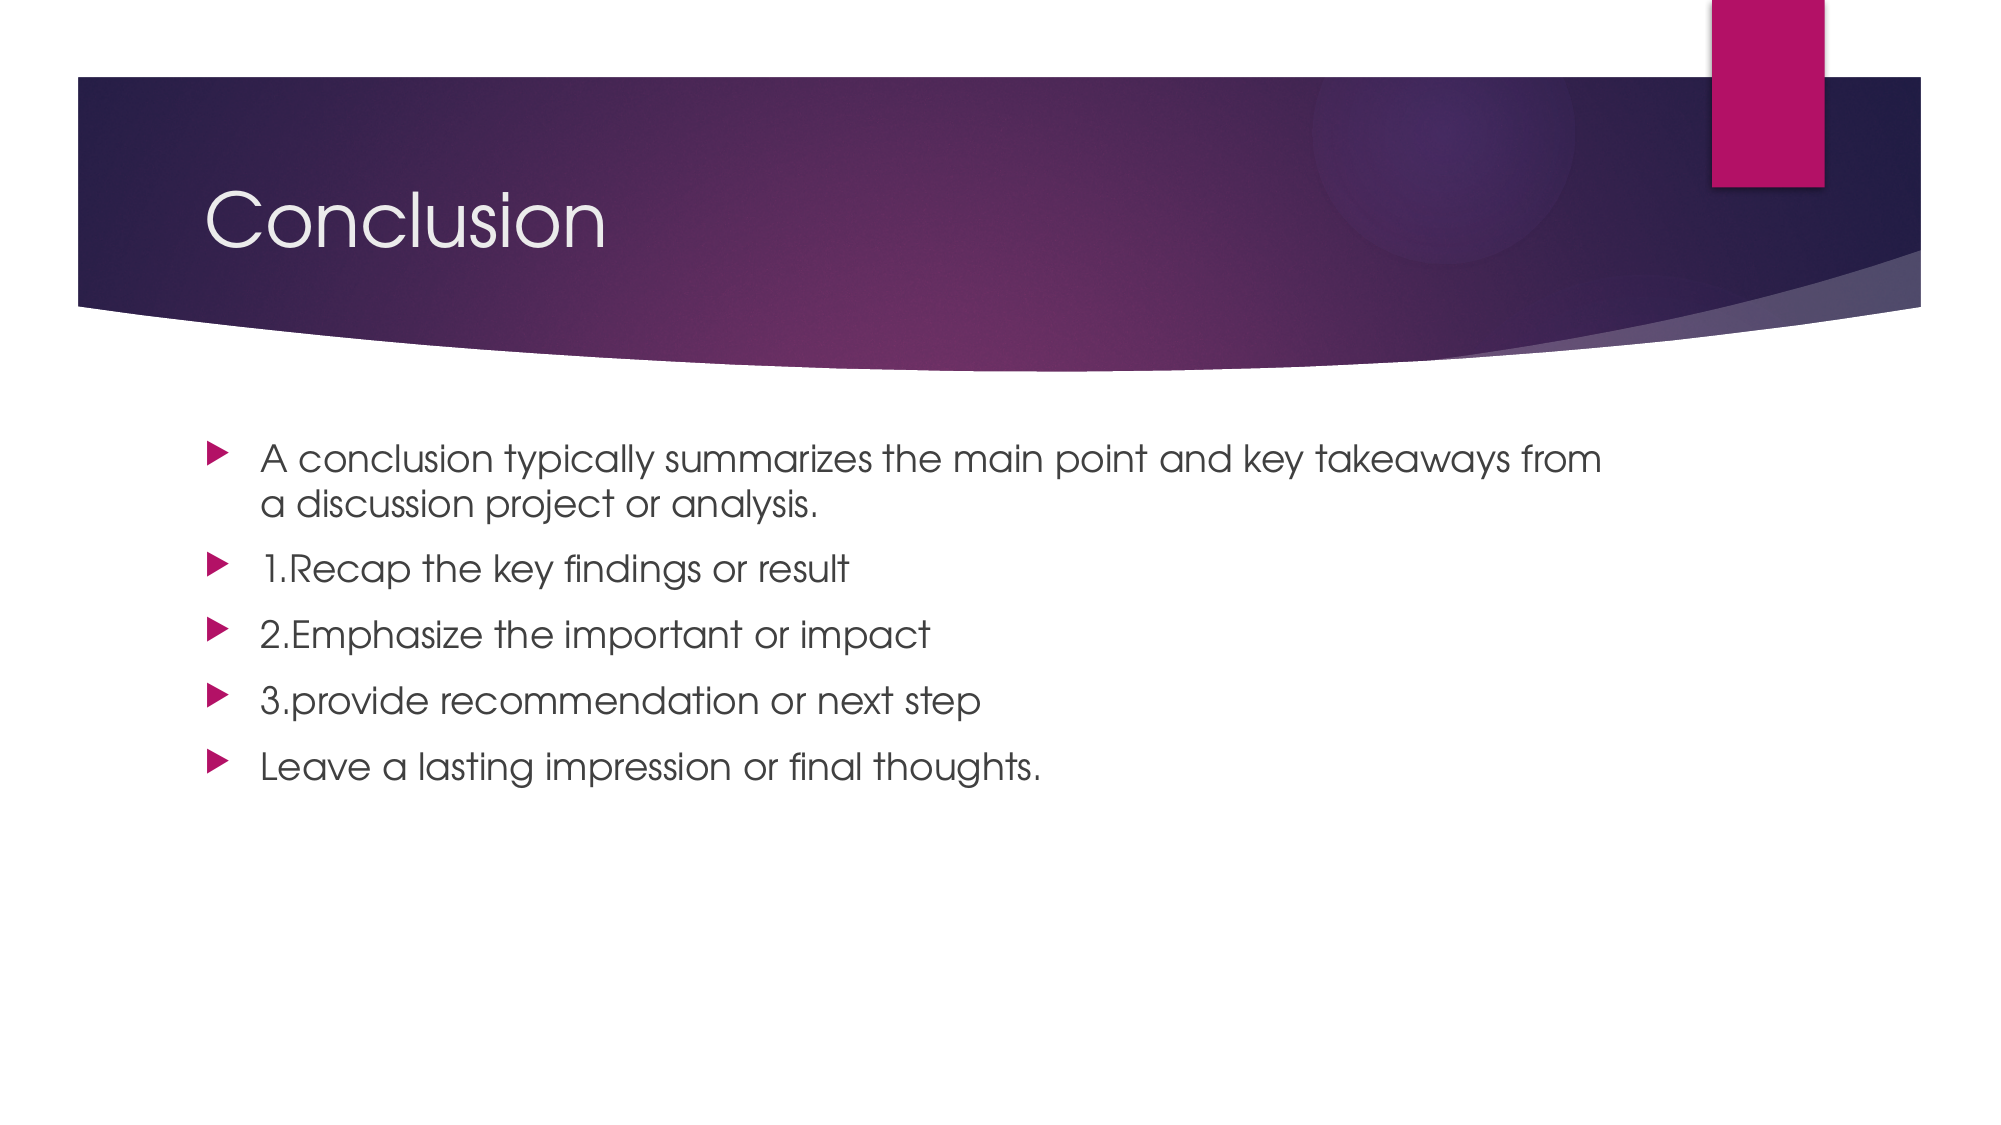

# Conclusion
A conclusion typically summarizes the main point and key takeaways from a discussion project or analysis.
1.Recap the key findings or result
2.Emphasize the important or impact
3.provide recommendation or next step
Leave a lasting impression or final thoughts.